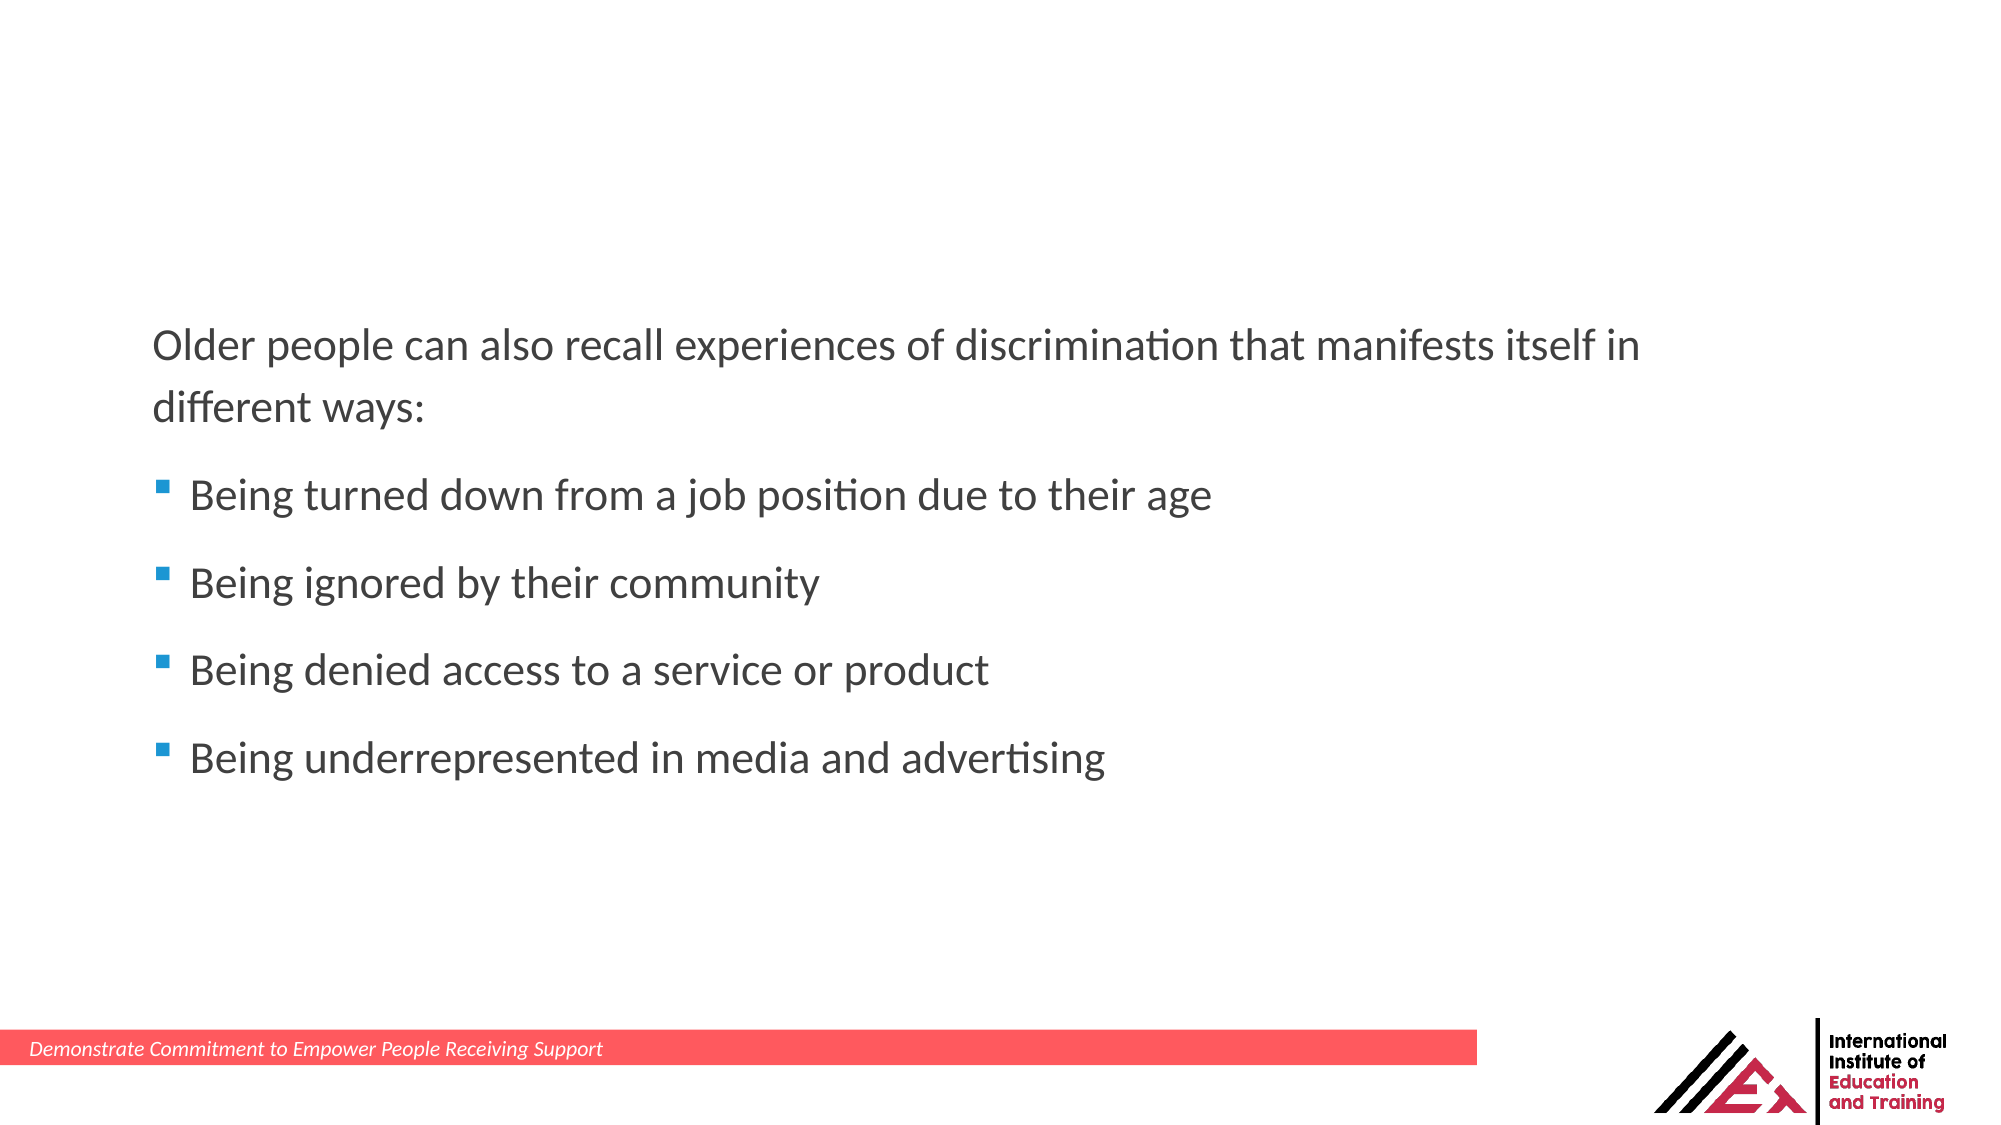

Older people can also recall experiences of discrimination that manifests itself in different ways:
Being turned down from a job position due to their age
Being ignored by their community
Being denied access to a service or product
Being underrepresented in media and advertising
Demonstrate Commitment to Empower People Receiving Support